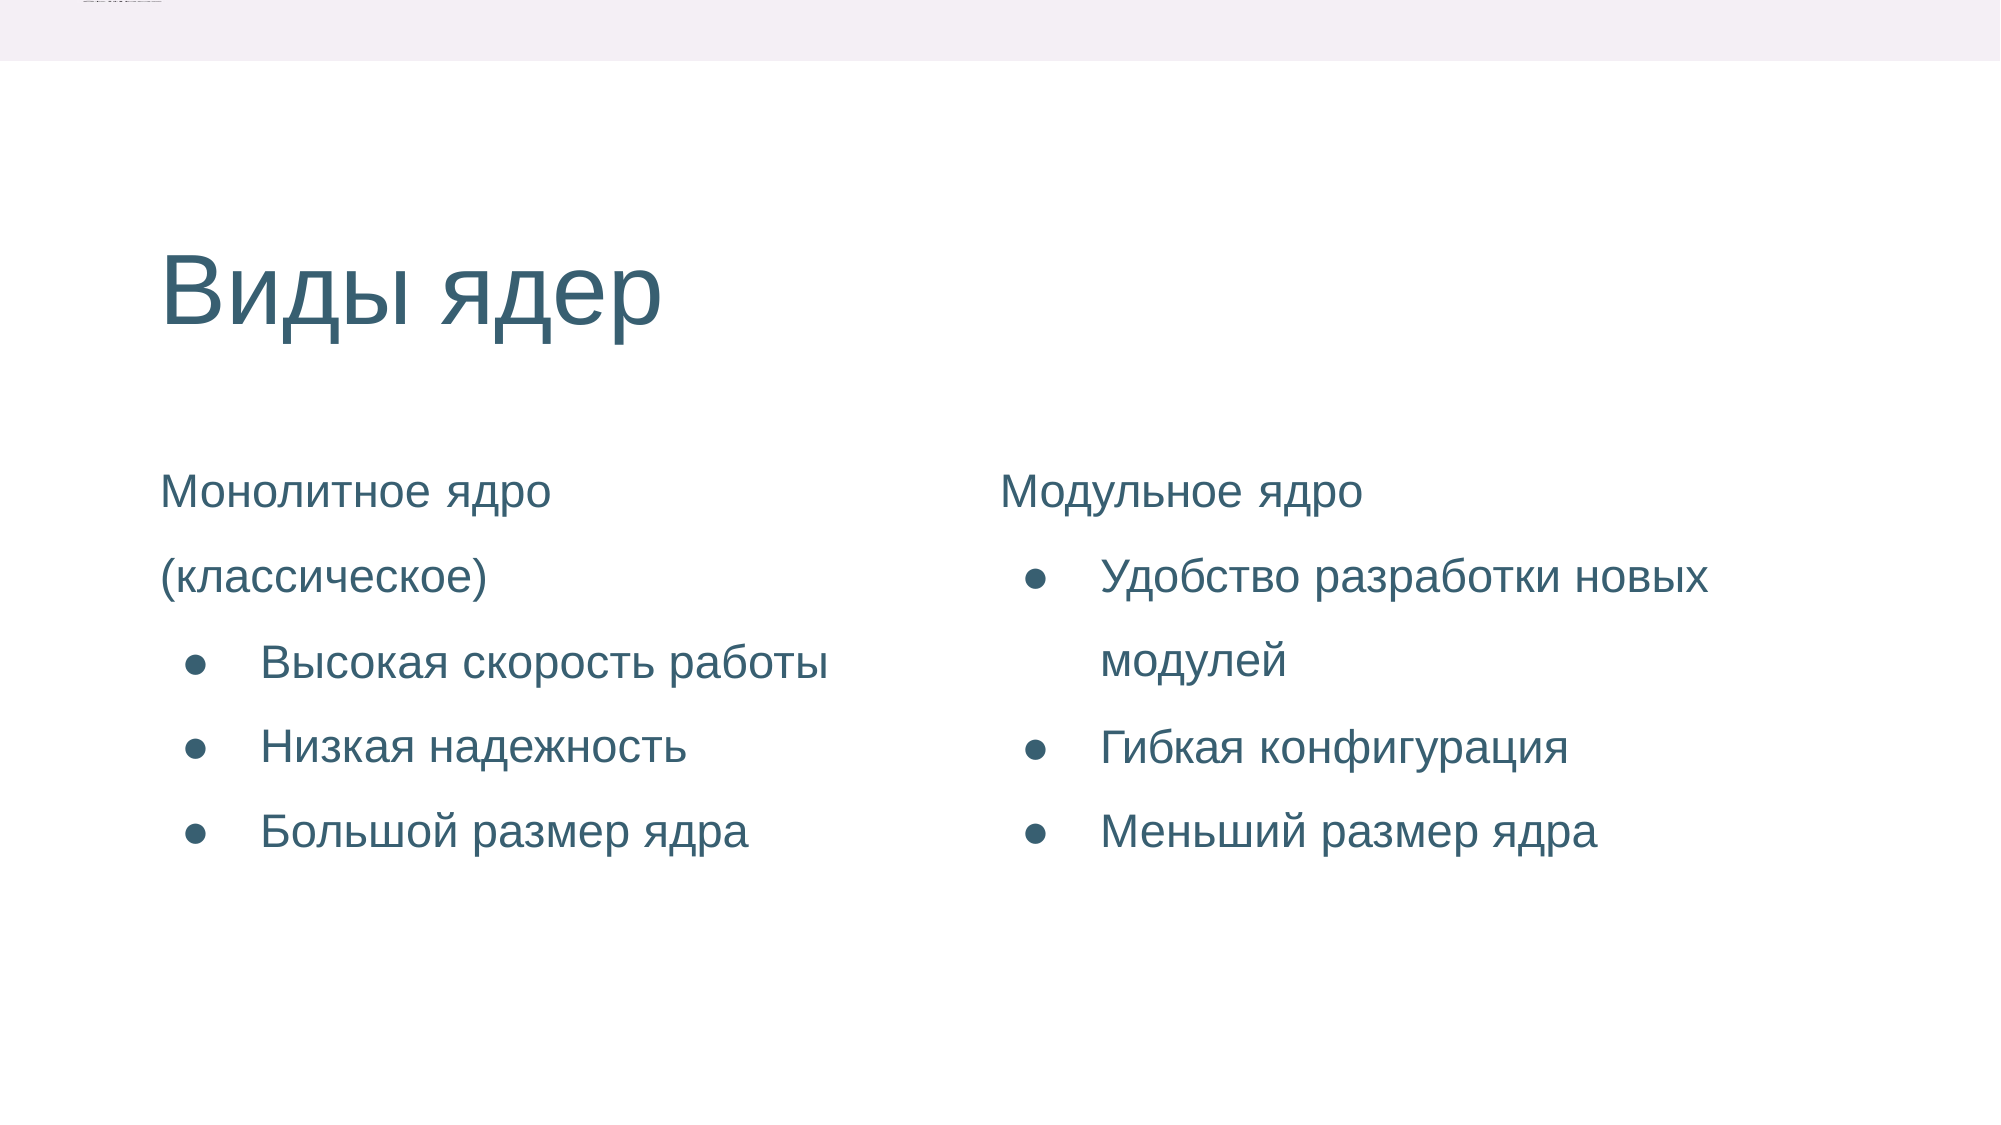

Виды ядер
Монолитное ядро
Модульное ядро
● Удобство разработки новых
модулей
(классическое)
● Высокая скорость работы
● Низкая надежность
● Большой размер ядра
● Гибкая конфигурация
● Меньший размер ядра